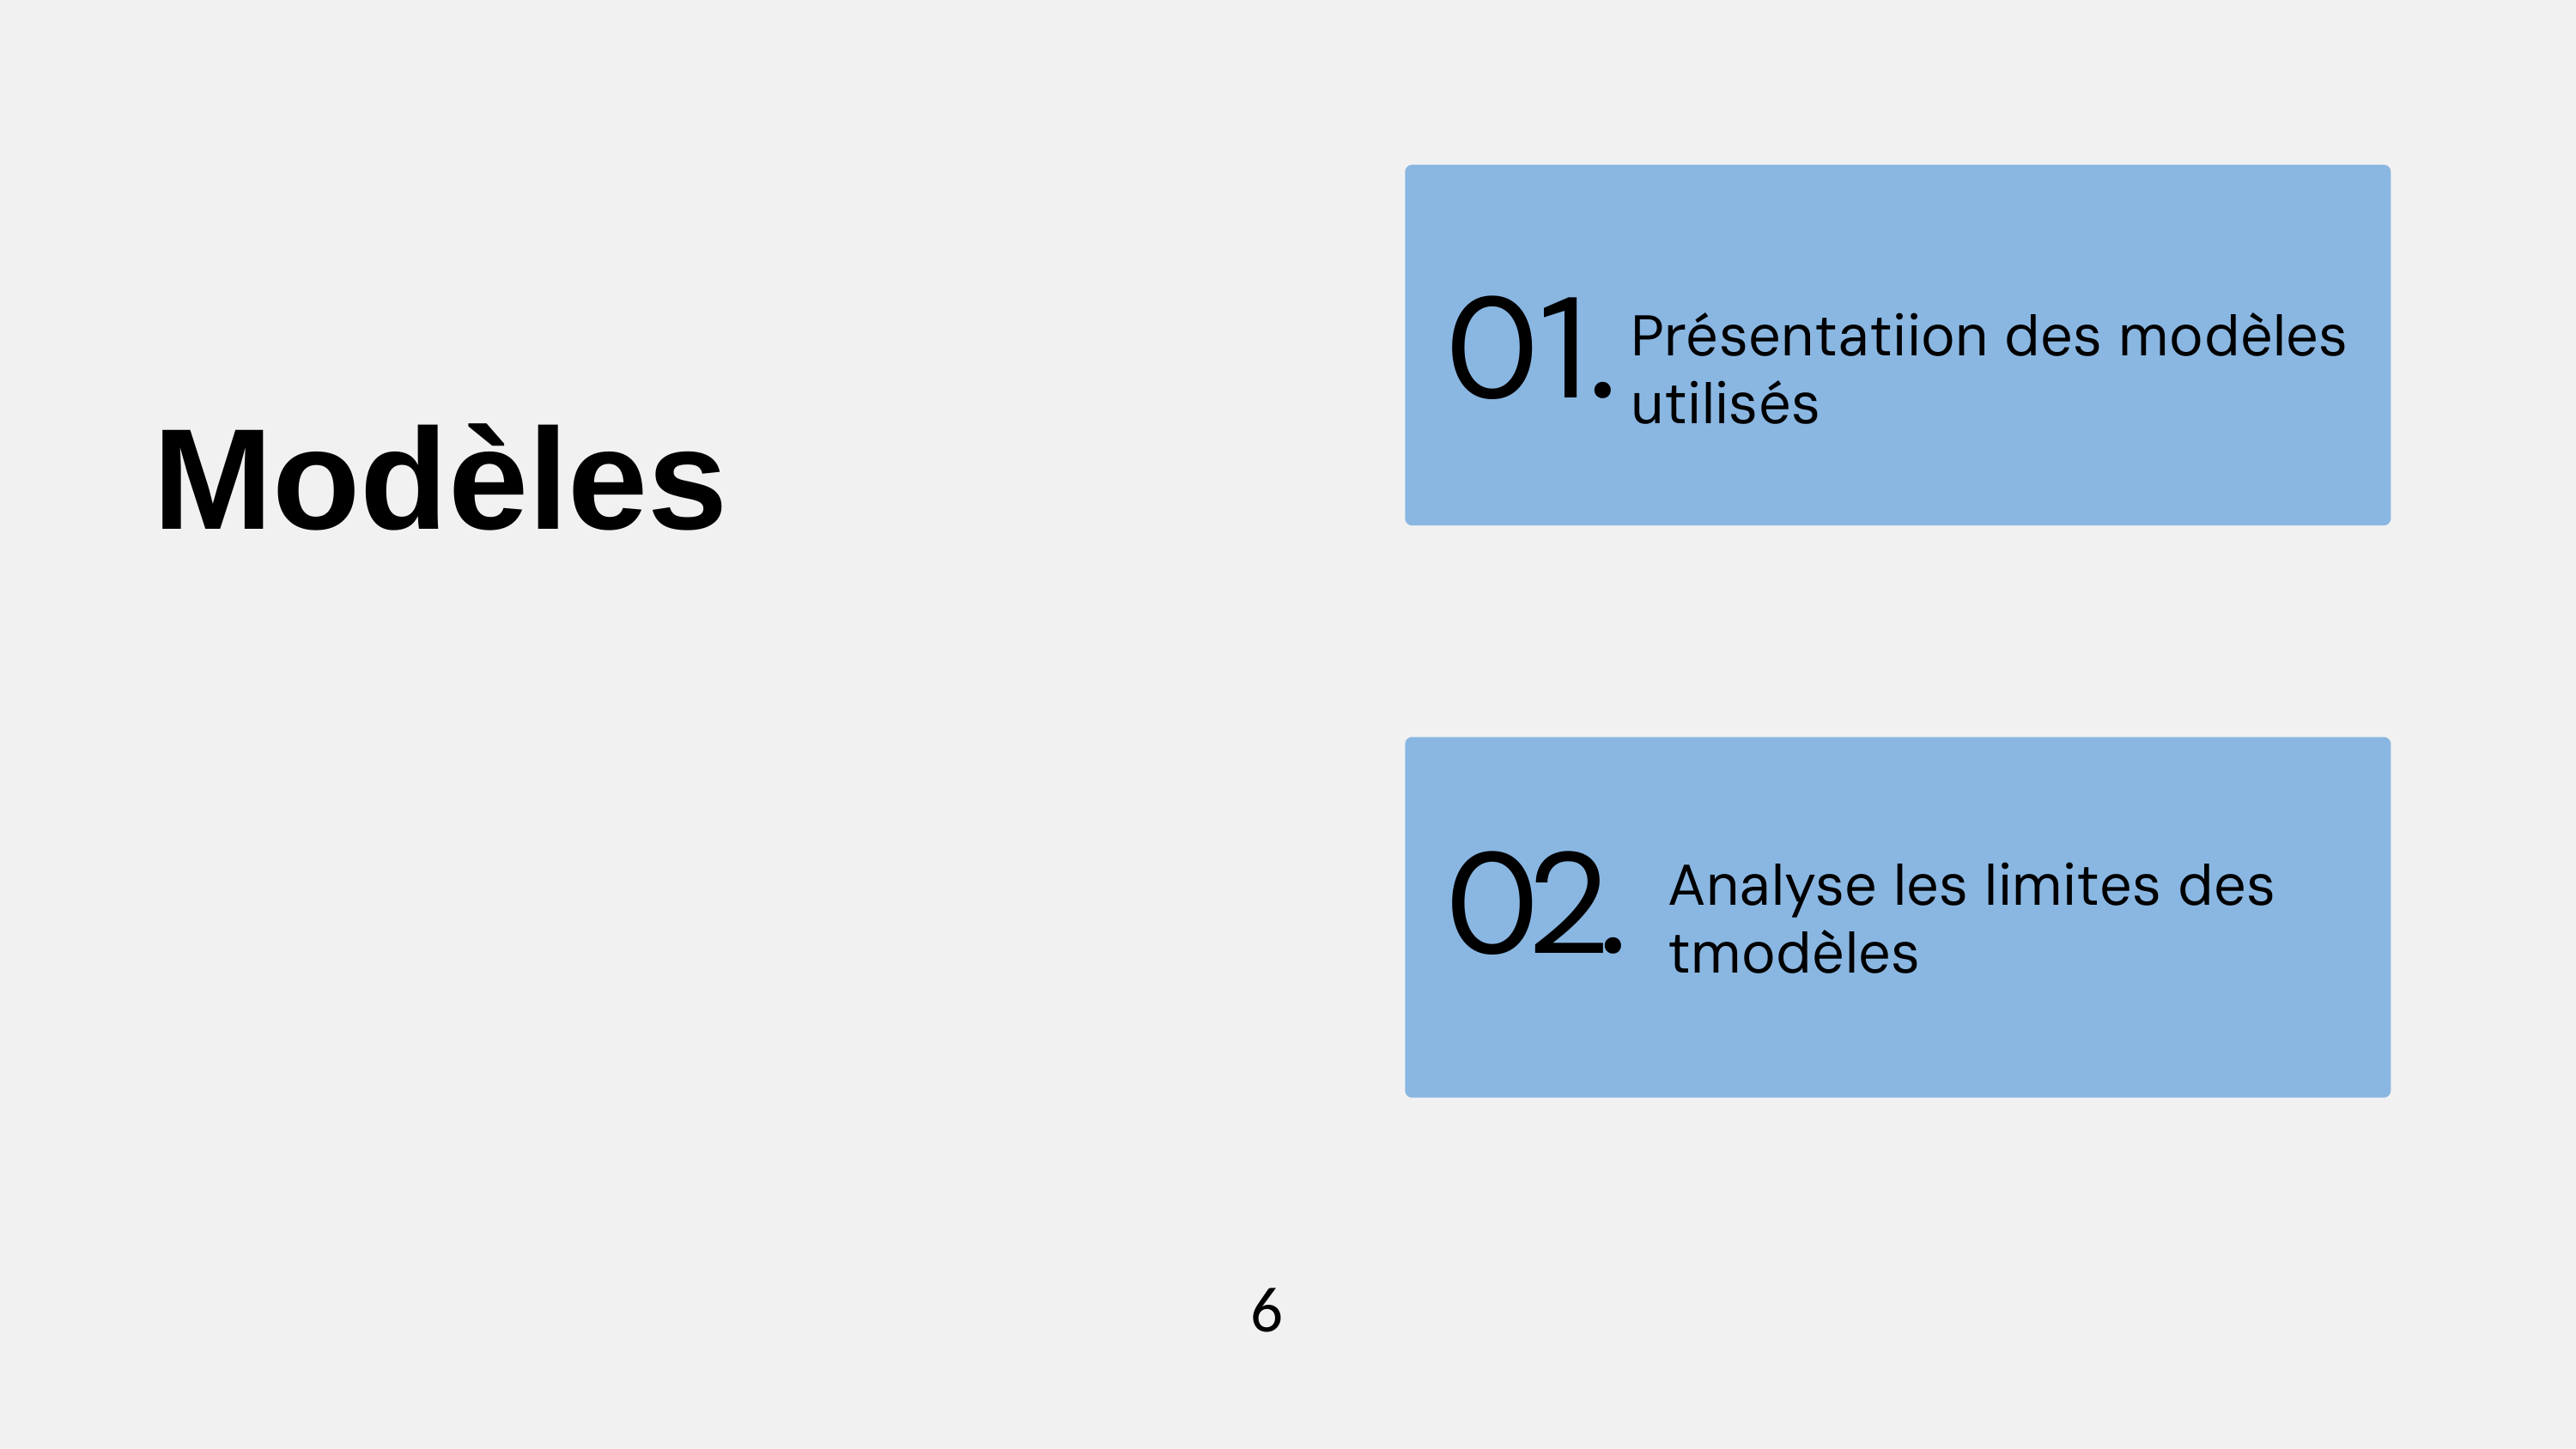

Présentatiion des modèles

utilisés
01.
Modèles

Analyse les limites des

tmodèles
02.
6